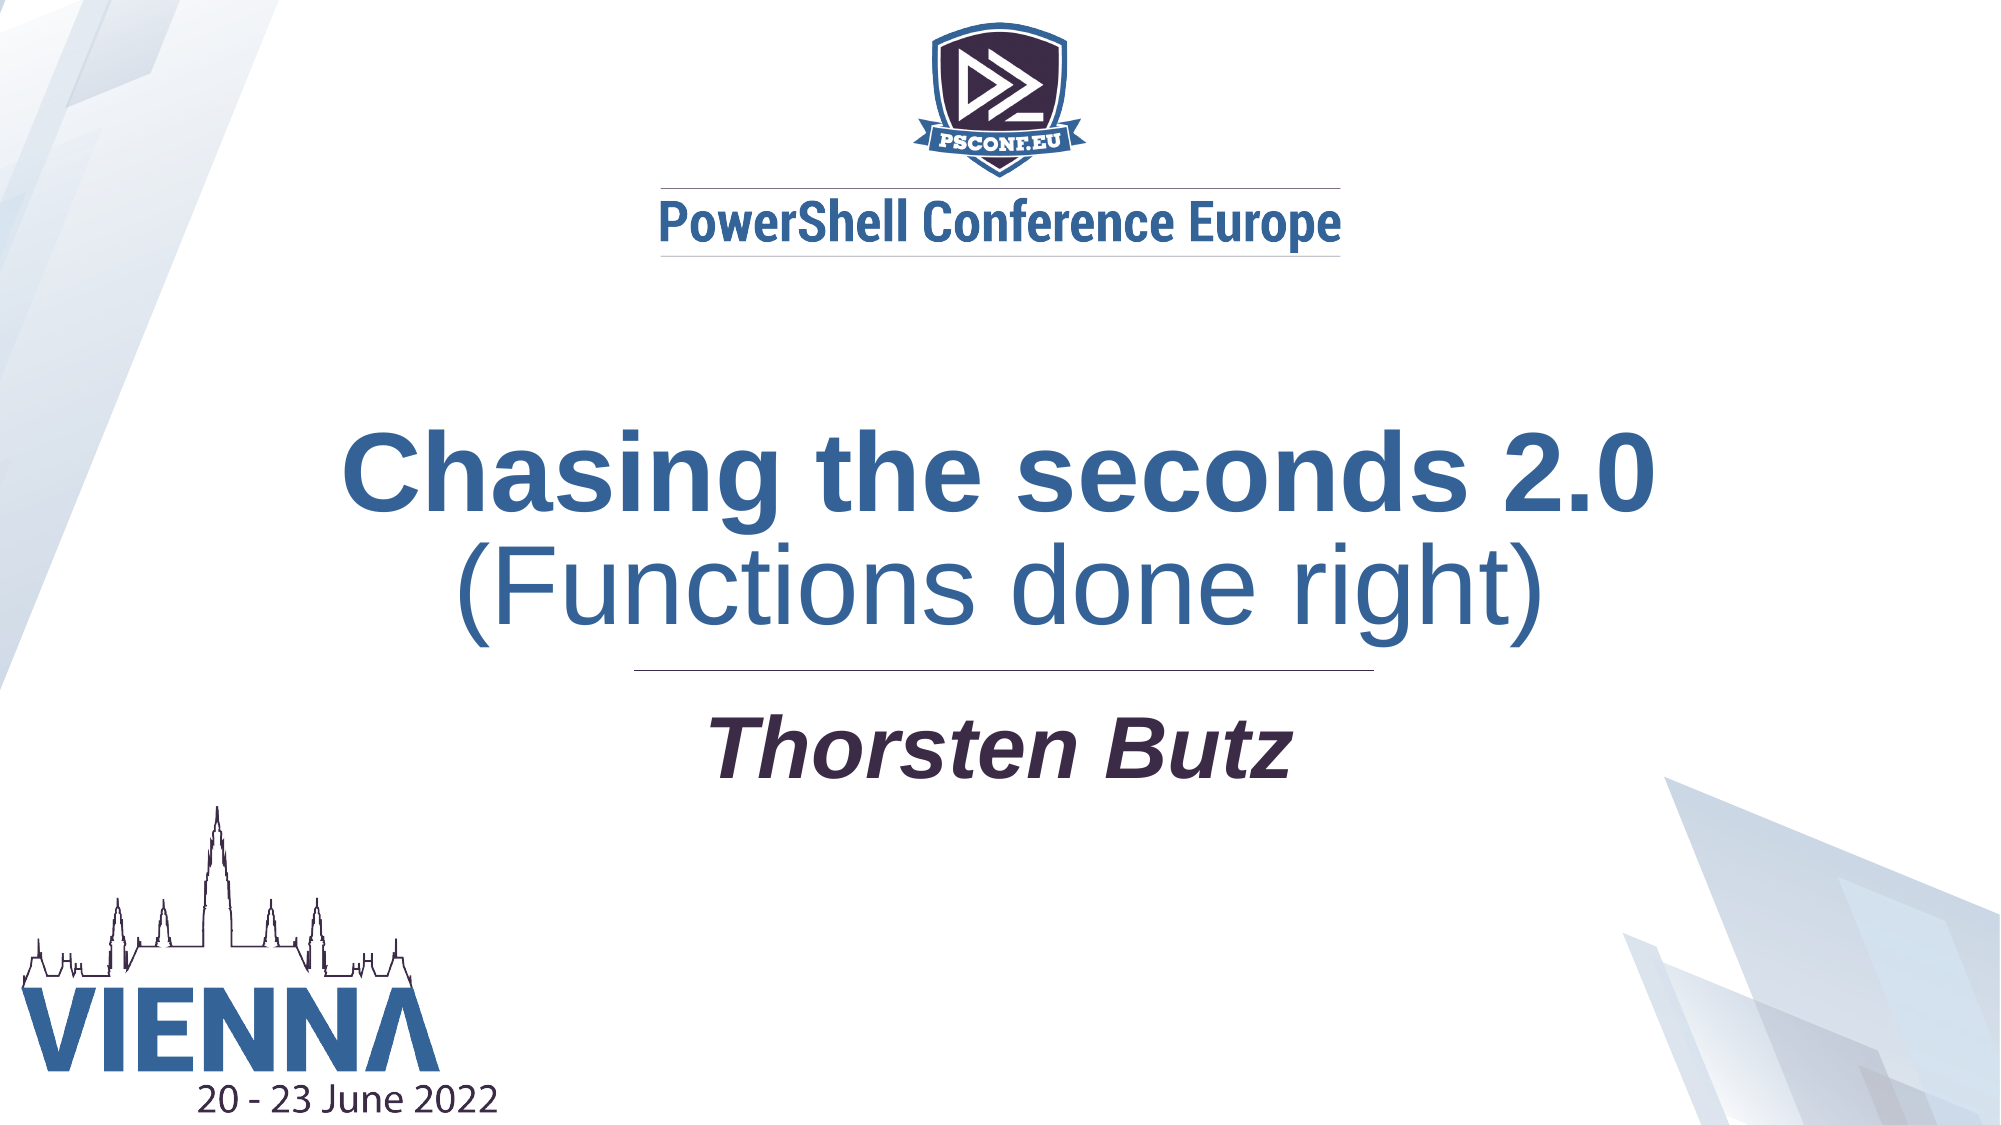

Chasing the seconds 2.0
(Functions done right)
Thorsten Butz